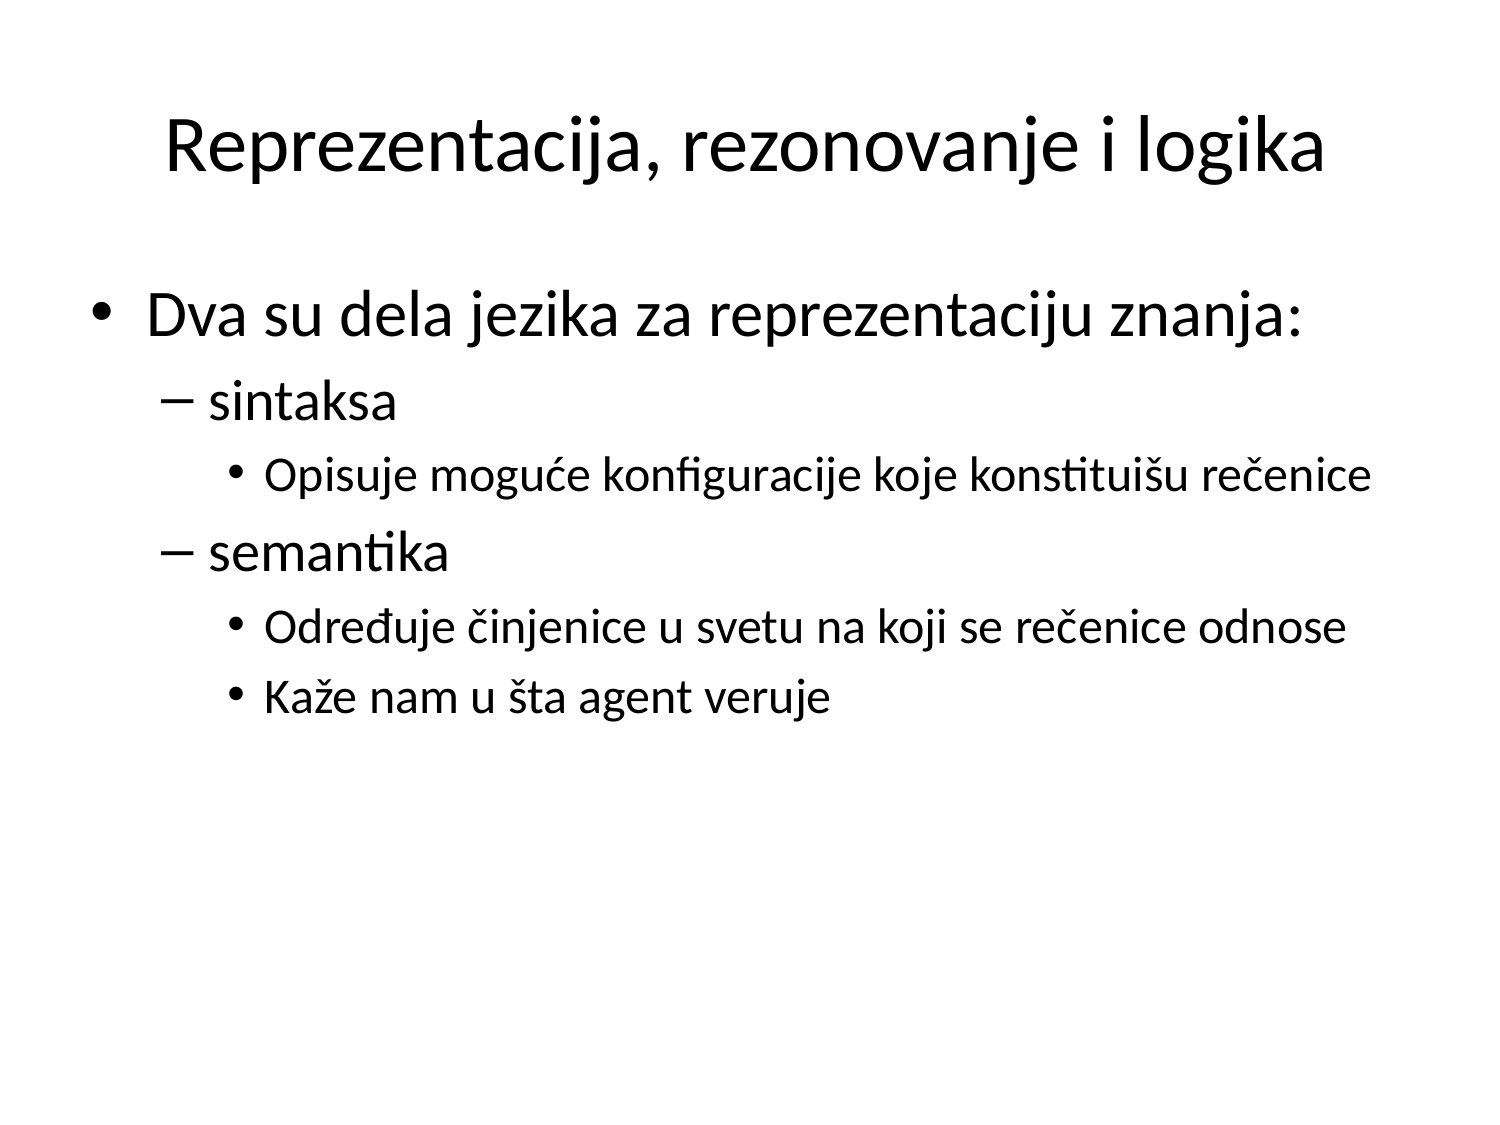

# Reprezentacija, rezonovanje i logika
Dva su dela jezika za reprezentaciju znanja:
sintaksa
Opisuje moguće konfiguracije koje konstituišu rečenice
semantika
Određuje činjenice u svetu na koji se rečenice odnose
Kaže nam u šta agent veruje